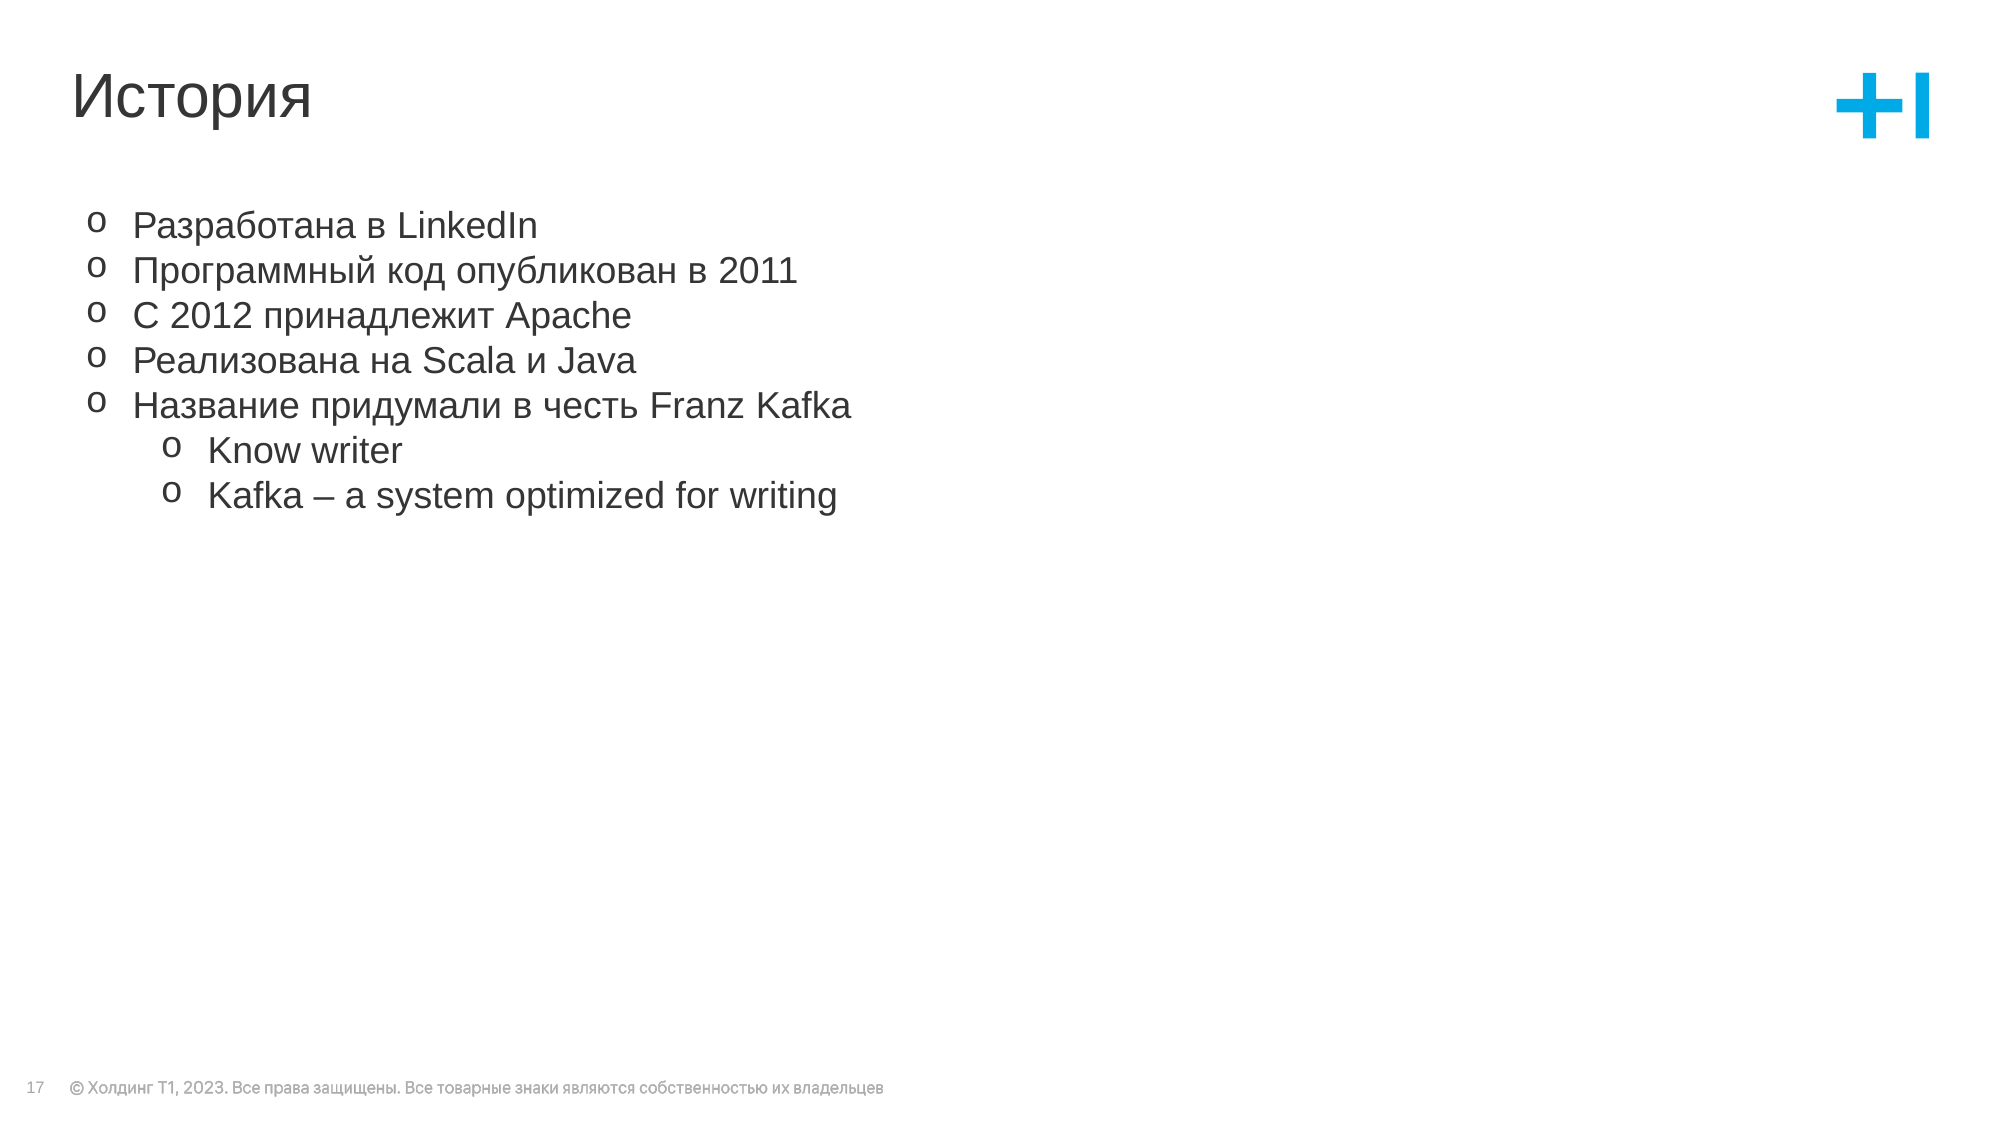

# История
Разработана в LinkedIn
Программный код опубликован в 2011
С 2012 принадлежит Apache
Реализована на Scala и Java
Название придумали в честь Franz Kafka
Know writer
Kafka – a system optimized for writing